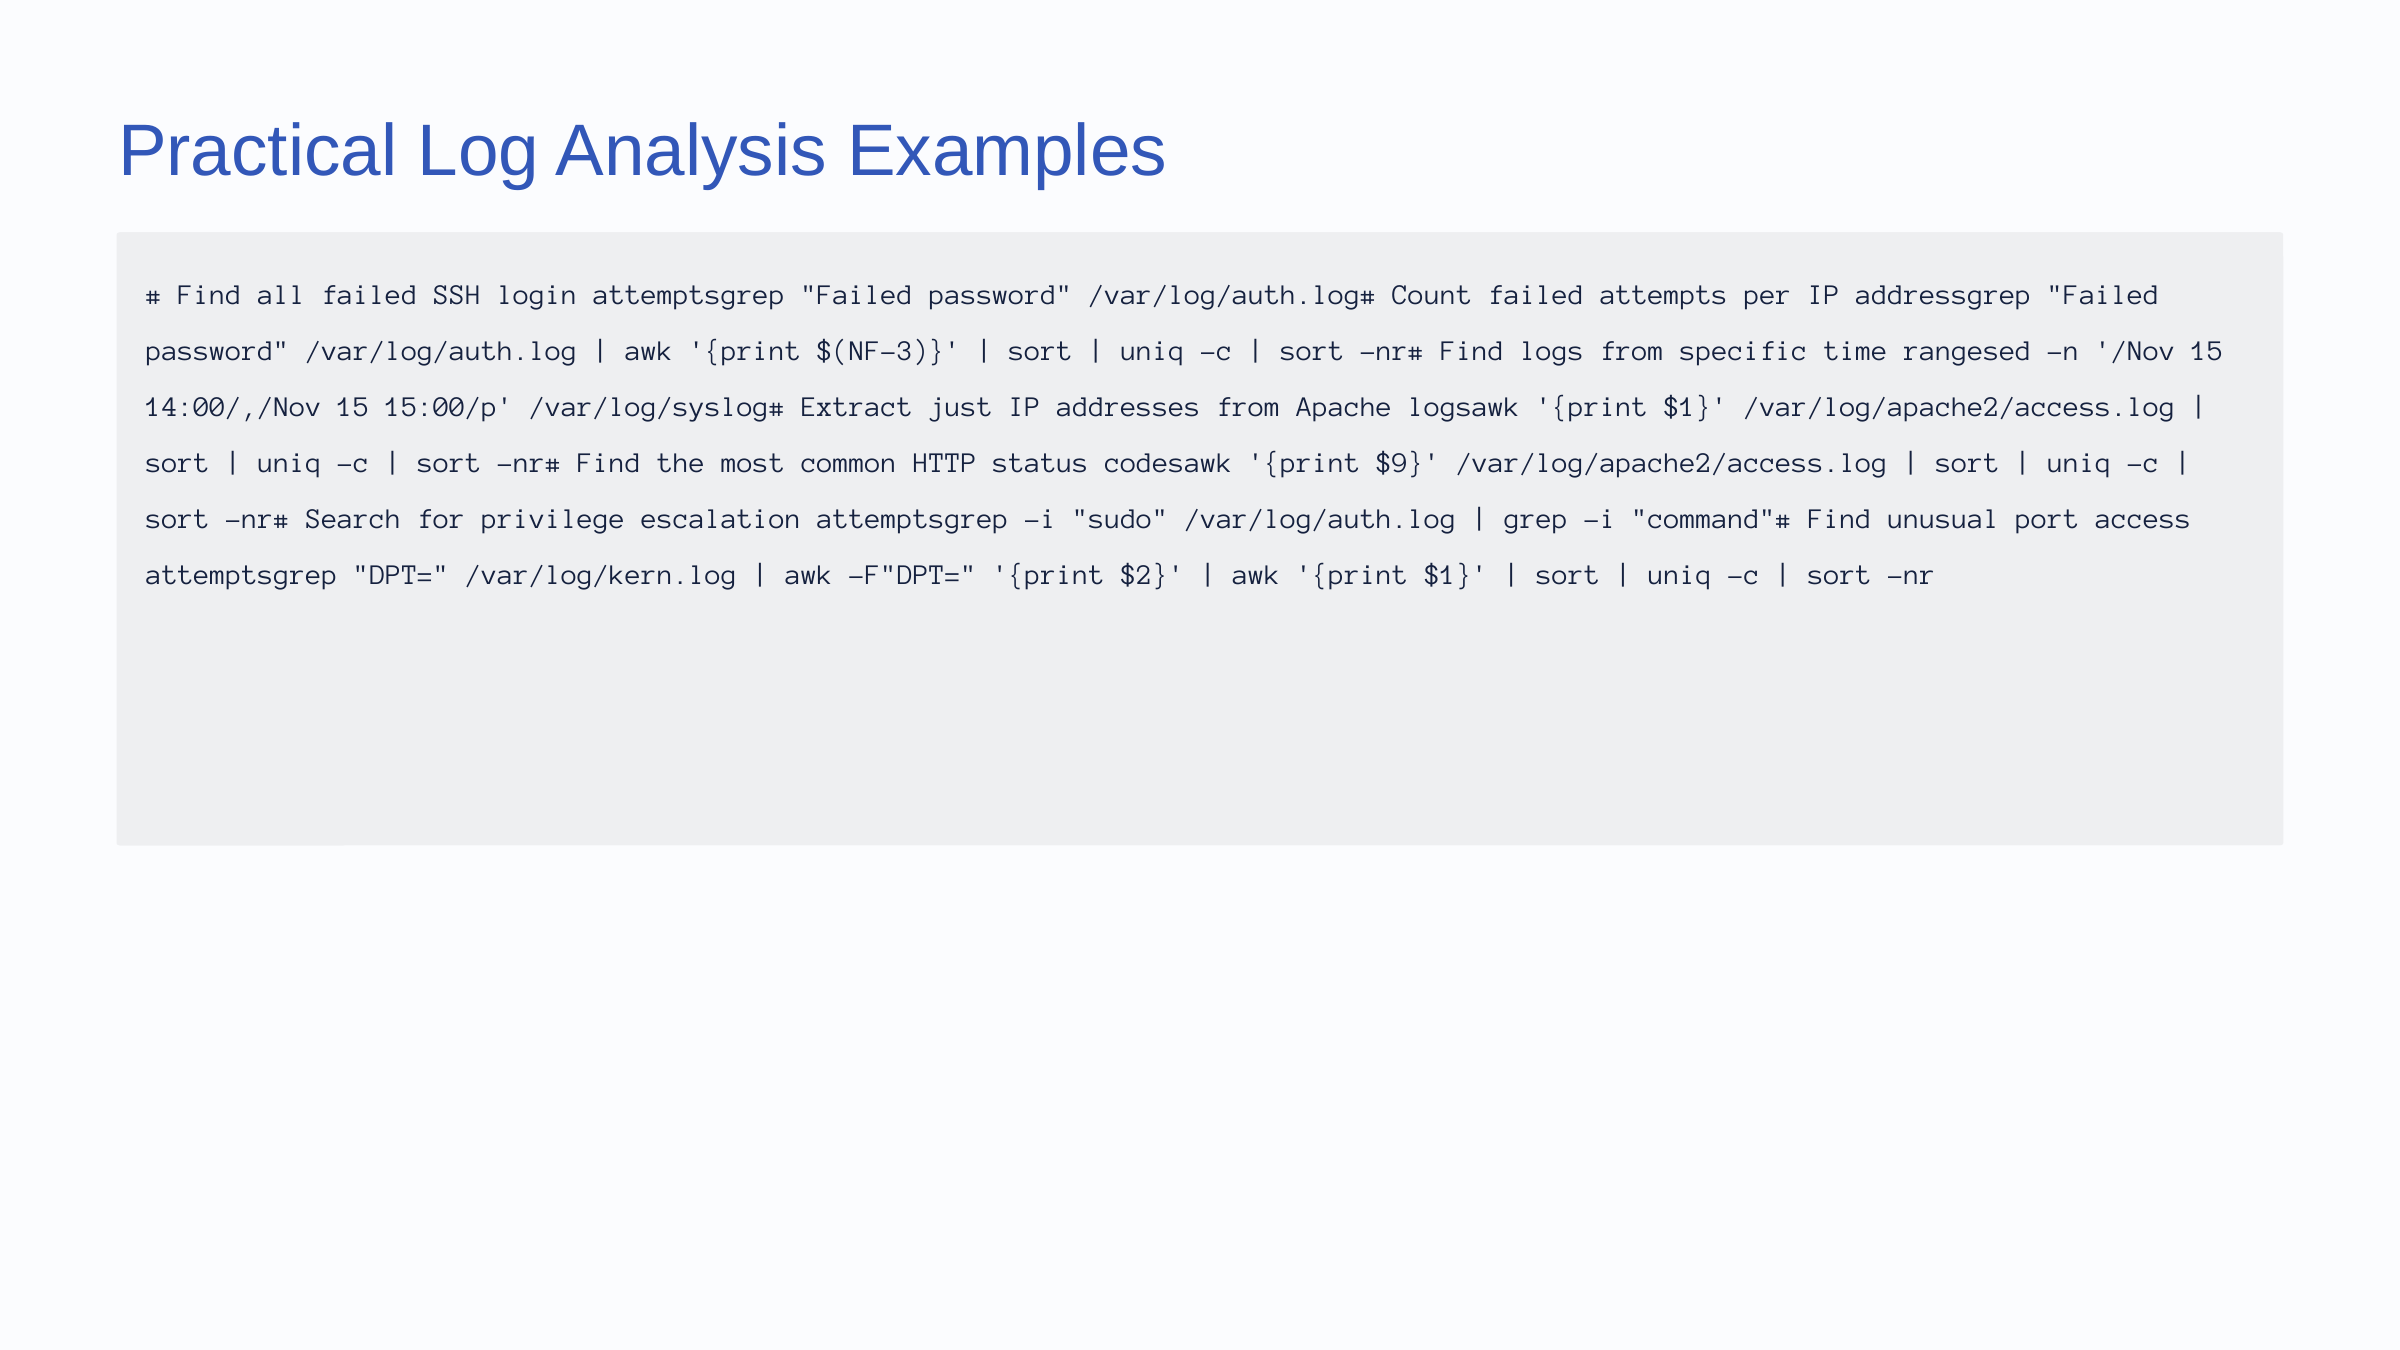

Practical Log Analysis Examples

# Find all failed SSH login attemptsgrep "Failed password" /var/log/auth.log# Count failed attempts per IP addressgrep "Failed password" /var/log/auth.log | awk '{print $(NF-3)}' | sort | uniq -c | sort -nr# Find logs from specific time rangesed -n '/Nov 15 14:00/,/Nov 15 15:00/p' /var/log/syslog# Extract just IP addresses from Apache logsawk '{print $1}' /var/log/apache2/access.log | sort | uniq -c | sort -nr# Find the most common HTTP status codesawk '{print $9}' /var/log/apache2/access.log | sort | uniq -c | sort -nr# Search for privilege escalation attemptsgrep -i "sudo" /var/log/auth.log | grep -i "command"# Find unusual port access attemptsgrep "DPT=" /var/log/kern.log | awk -F"DPT=" '{print $2}' | awk '{print $1}' | sort | uniq -c | sort -nr